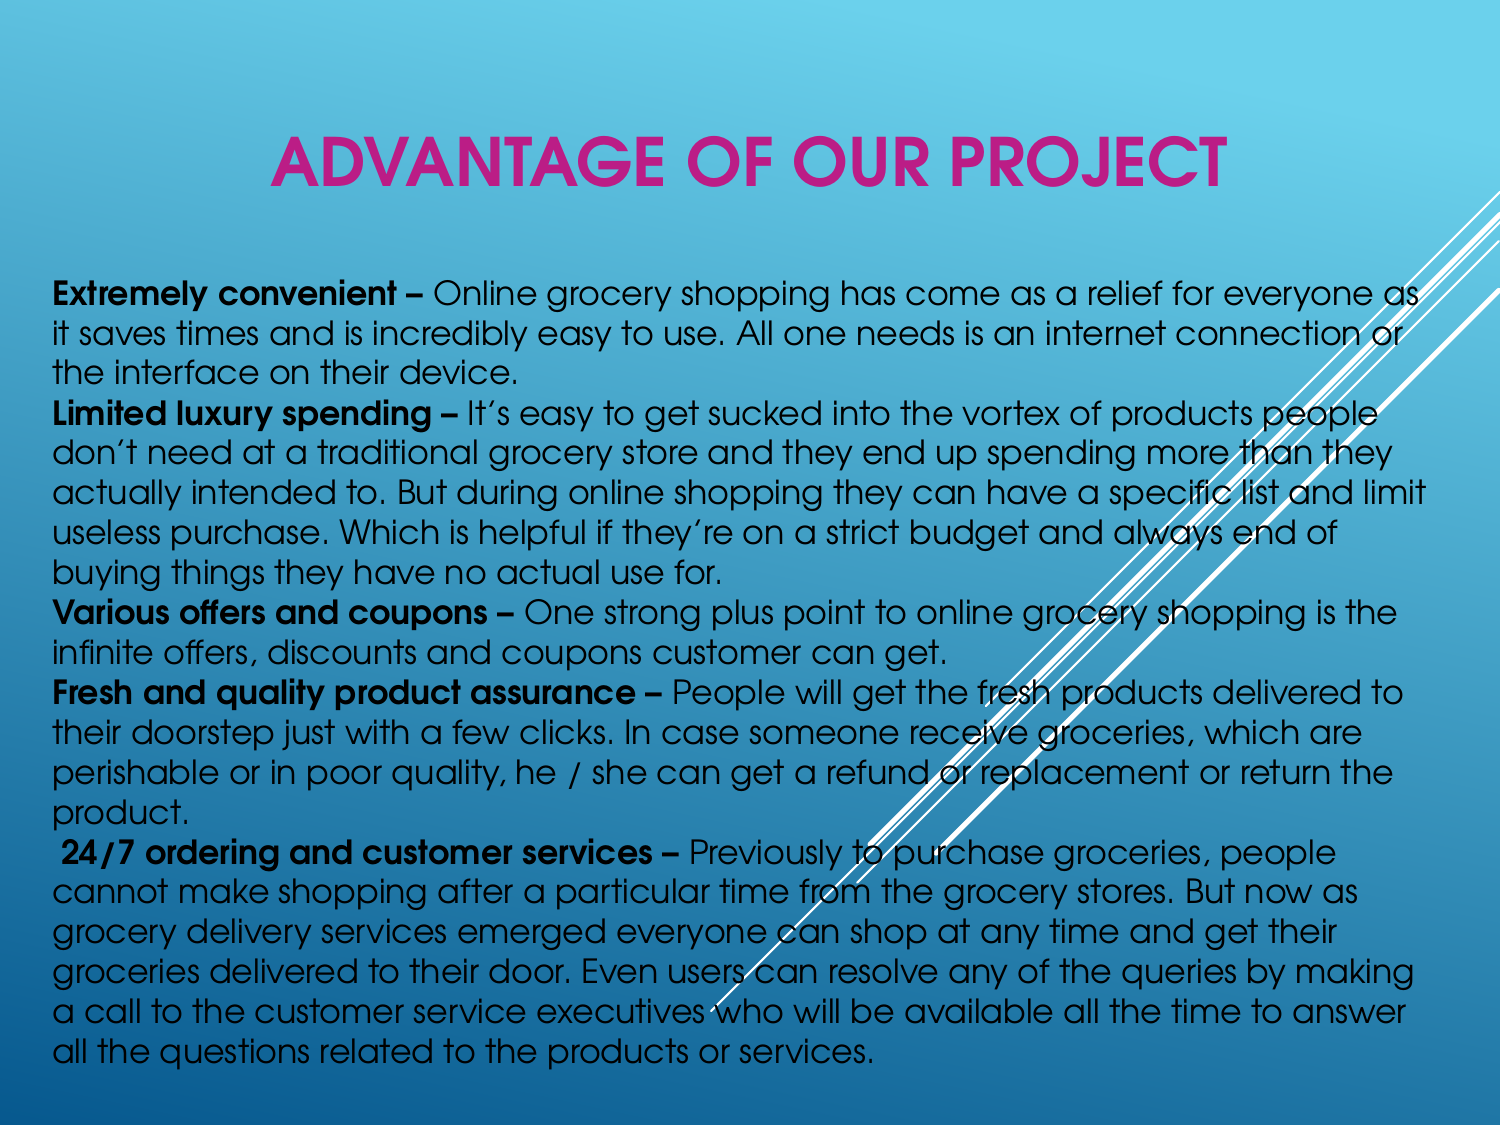

ADVANTAGE OF OUR PROJECT
Extremely convenient – Online grocery shopping has come as a relief for everyone as it saves times and is incredibly easy to use. All one needs is an internet connection or the interface on their device.
Limited luxury spending – It’s easy to get sucked into the vortex of products people don’t need at a traditional grocery store and they end up spending more than they actually intended to. But during online shopping they can have a specific list and limit useless purchase. Which is helpful if they’re on a strict budget and always end of buying things they have no actual use for.
Various offers and coupons – One strong plus point to online grocery shopping is the infinite offers, discounts and coupons customer can get.
Fresh and quality product assurance – People will get the fresh products delivered to their doorstep just with a few clicks. In case someone receive groceries, which are perishable or in poor quality, he / she can get a refund or replacement or return the product.
 24/7 ordering and customer services – Previously to purchase groceries, people cannot make shopping after a particular time from the grocery stores. But now as grocery delivery services emerged everyone can shop at any time and get their groceries delivered to their door. Even users can resolve any of the queries by making a call to the customer service executives who will be available all the time to answer all the questions related to the products or services.